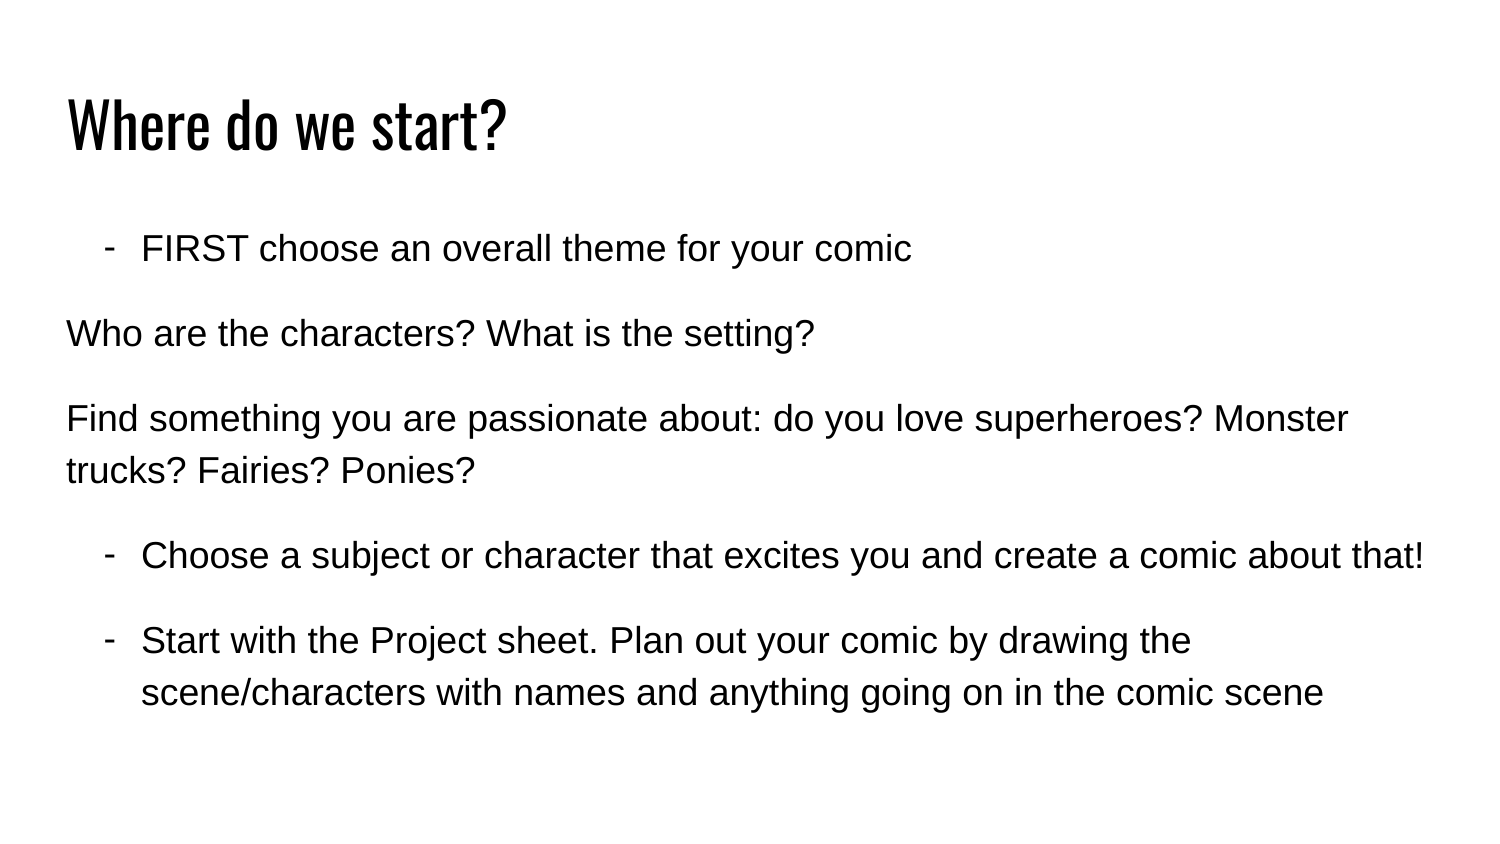

# Where do we start?
FIRST choose an overall theme for your comic
Who are the characters? What is the setting?
Find something you are passionate about: do you love superheroes? Monster trucks? Fairies? Ponies?
Choose a subject or character that excites you and create a comic about that!
Start with the Project sheet. Plan out your comic by drawing the scene/characters with names and anything going on in the comic scene